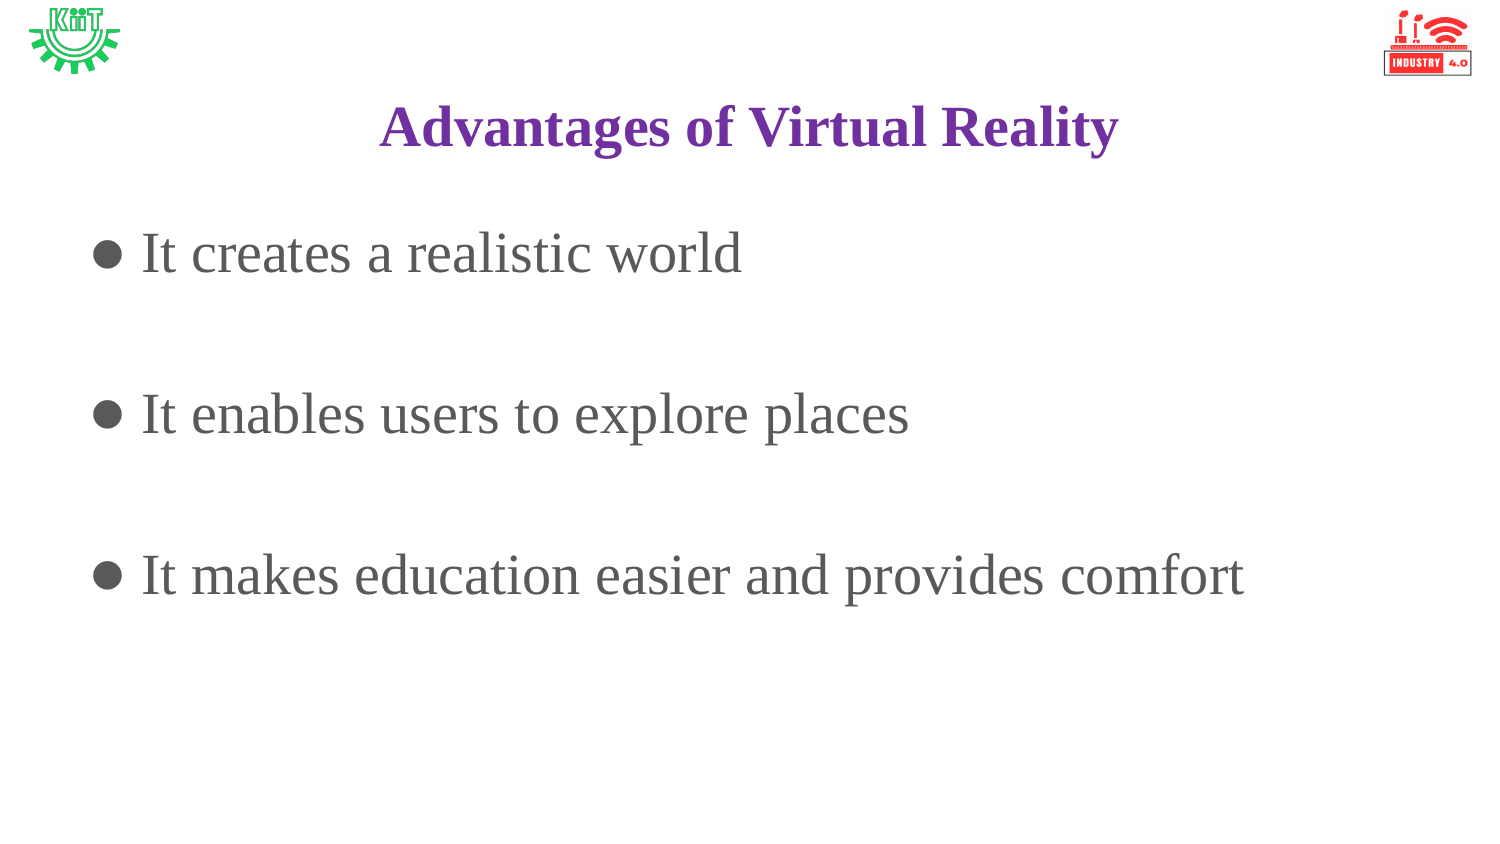

# Advantages of Virtual Reality
It creates a realistic world

It enables users to explore places

It makes education easier and provides comfort